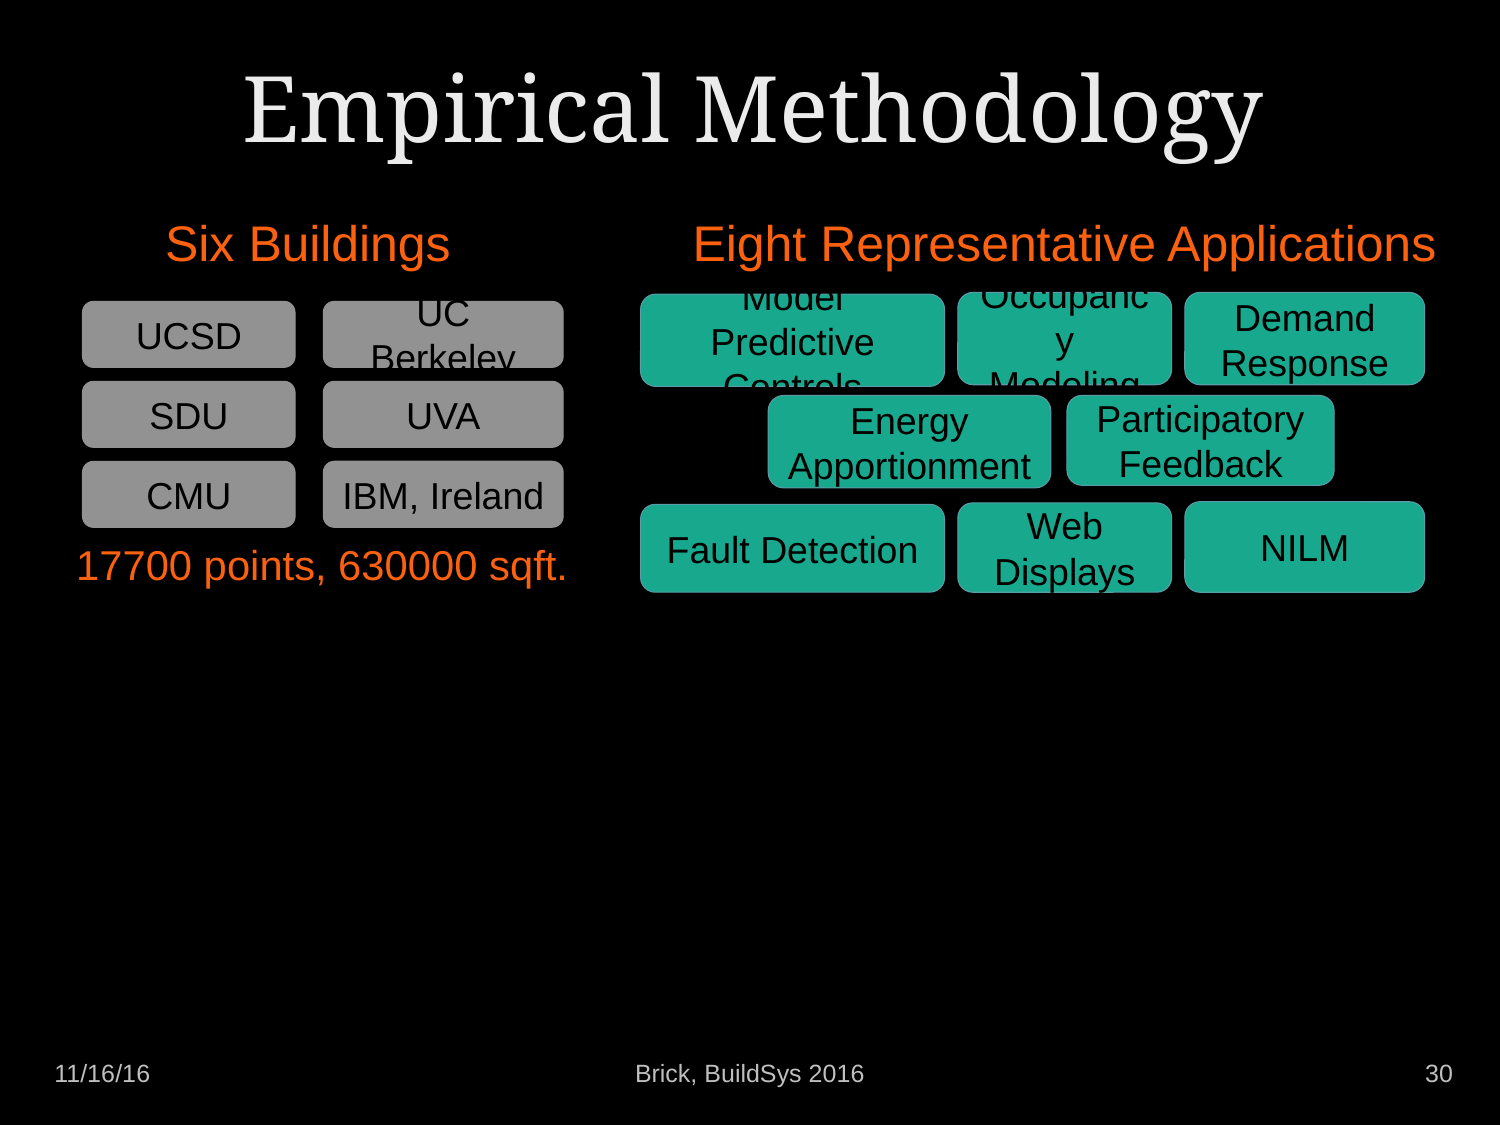

# Empirical Methodology
Six Buildings
Eight Representative Applications
Occupancy Modeling
Demand Response
Model Predictive Controls
UCSD
UC Berkeley
SDU
UVA
Energy Apportionment
Participatory Feedback
IBM, Ireland
CMU
NILM
Web Displays
Fault Detection
17700 points, 630000 sqft.
Brick, BuildSys 2016
30
11/16/16